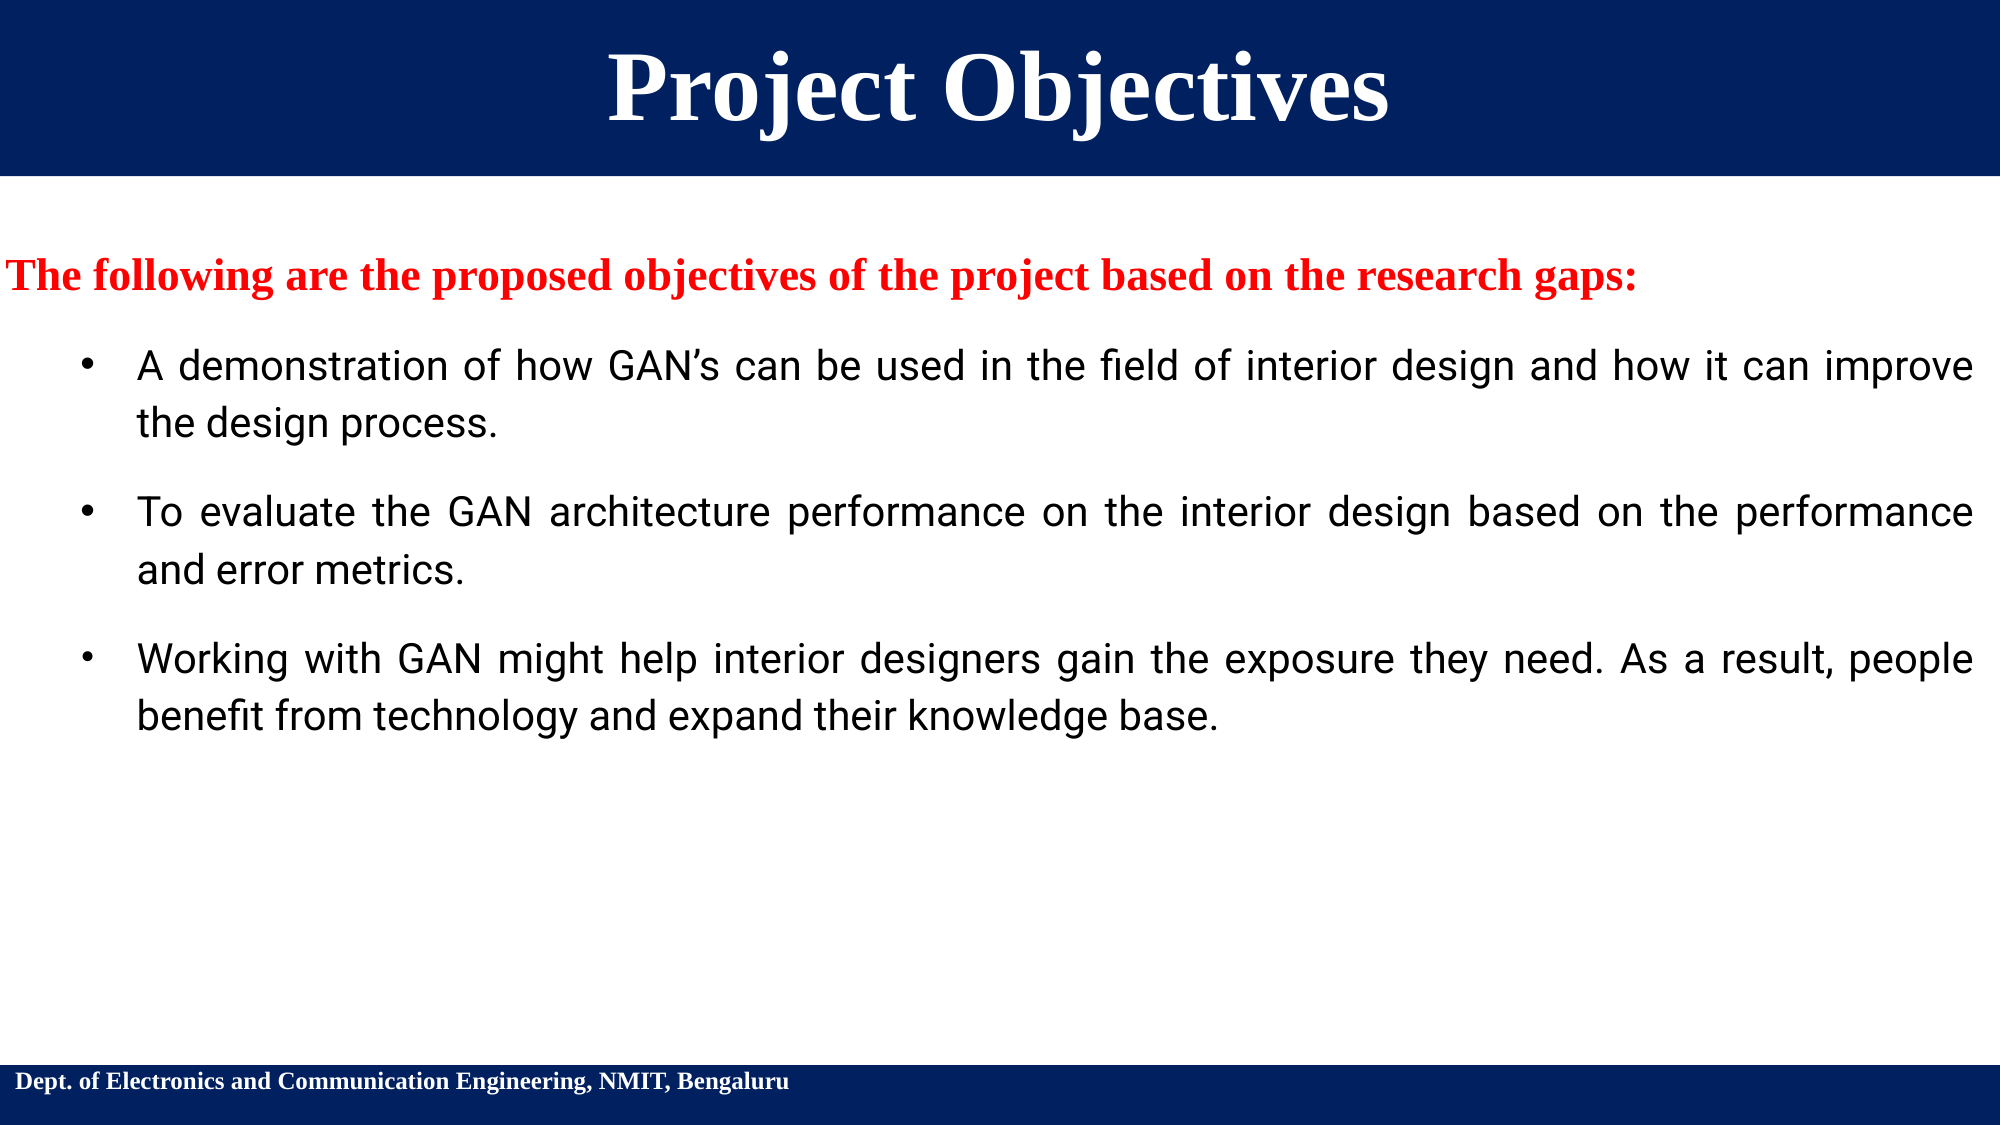

# Project Objectives
The following are the proposed objectives of the project based on the research gaps:
A demonstration of how GAN’s can be used in the field of interior design and how it can improve the design process.
To evaluate the GAN architecture performance on the interior design based on the performance and error metrics.
Working with GAN might help interior designers gain the exposure they need. As a result, people benefit from technology and expand their knowledge base.

Dept. of Electronics and Communication Engineering, NMIT, Bengaluru